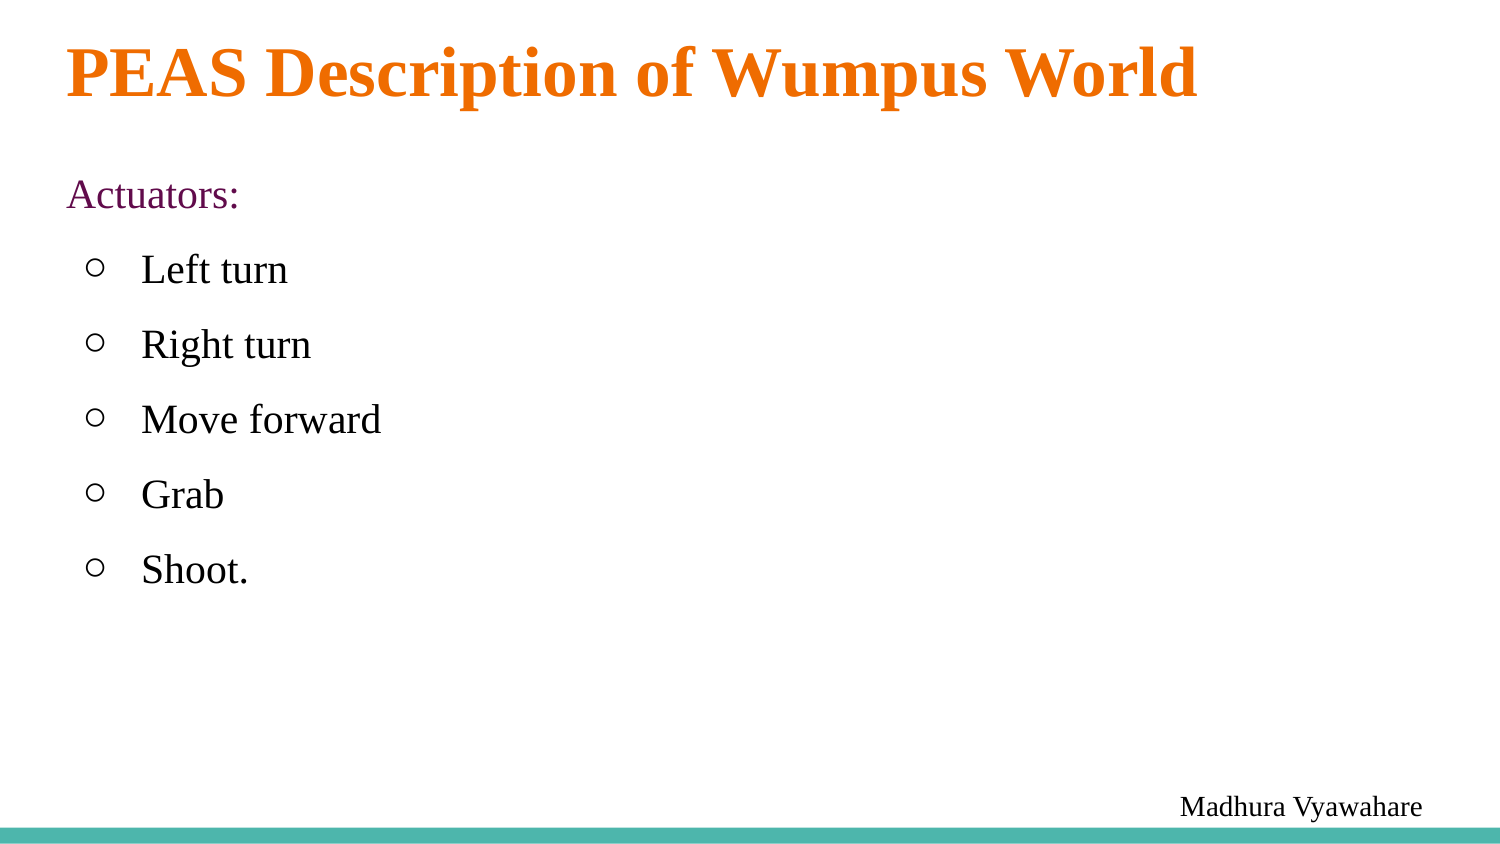

# PEAS Description of Wumpus World
Actuators:
Left turn
Right turn
Move forward
Grab
Shoot.